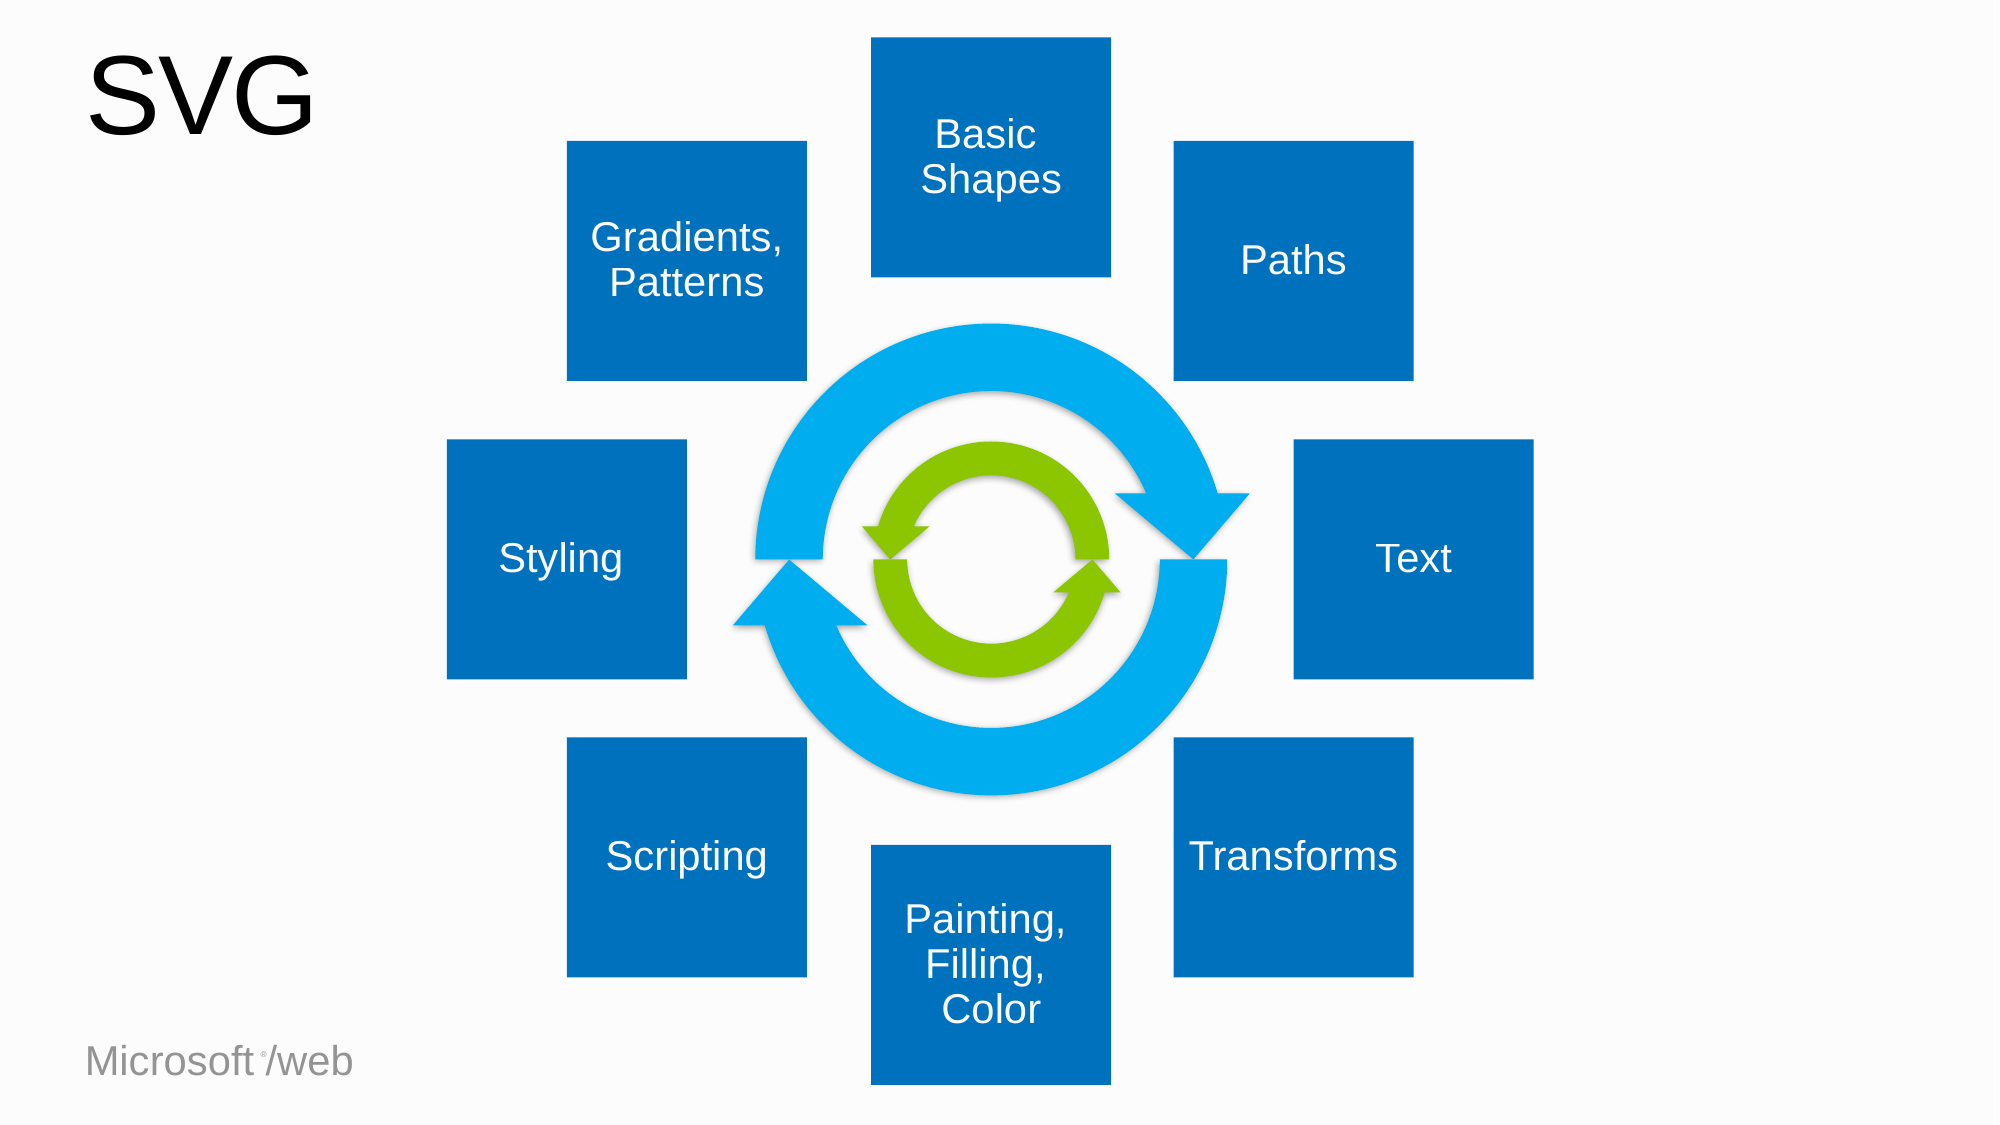

# SVG
Basic
Shapes
Gradients, Patterns
Paths

Styling
Text
Scripting
Transforms
Painting,
Filling,
Color